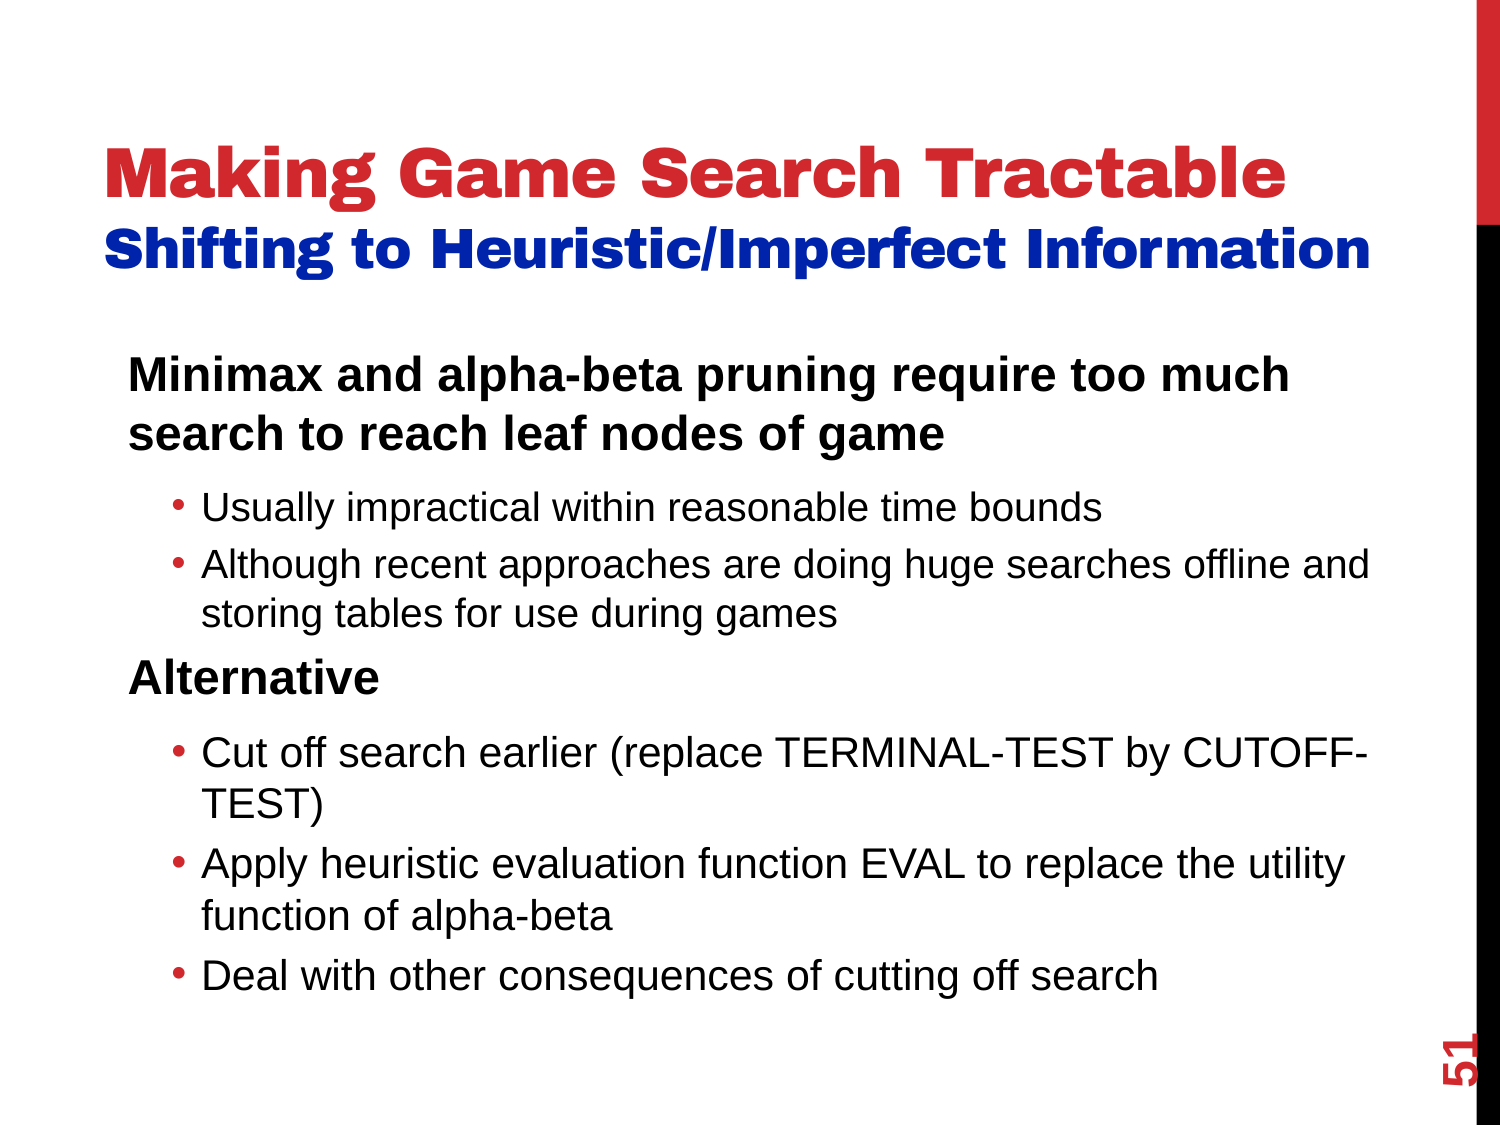

# Making Game Search Tractable Shifting to Heuristic/Imperfect Information
Minimax and alpha-beta pruning require too much search to reach leaf nodes of game
Usually impractical within reasonable time bounds
Although recent approaches are doing huge searches offline and storing tables for use during games
Alternative
Cut off search earlier (replace TERMINAL-TEST by CUTOFF-TEST)
Apply heuristic evaluation function EVAL to replace the utility function of alpha-beta
Deal with other consequences of cutting off search
51